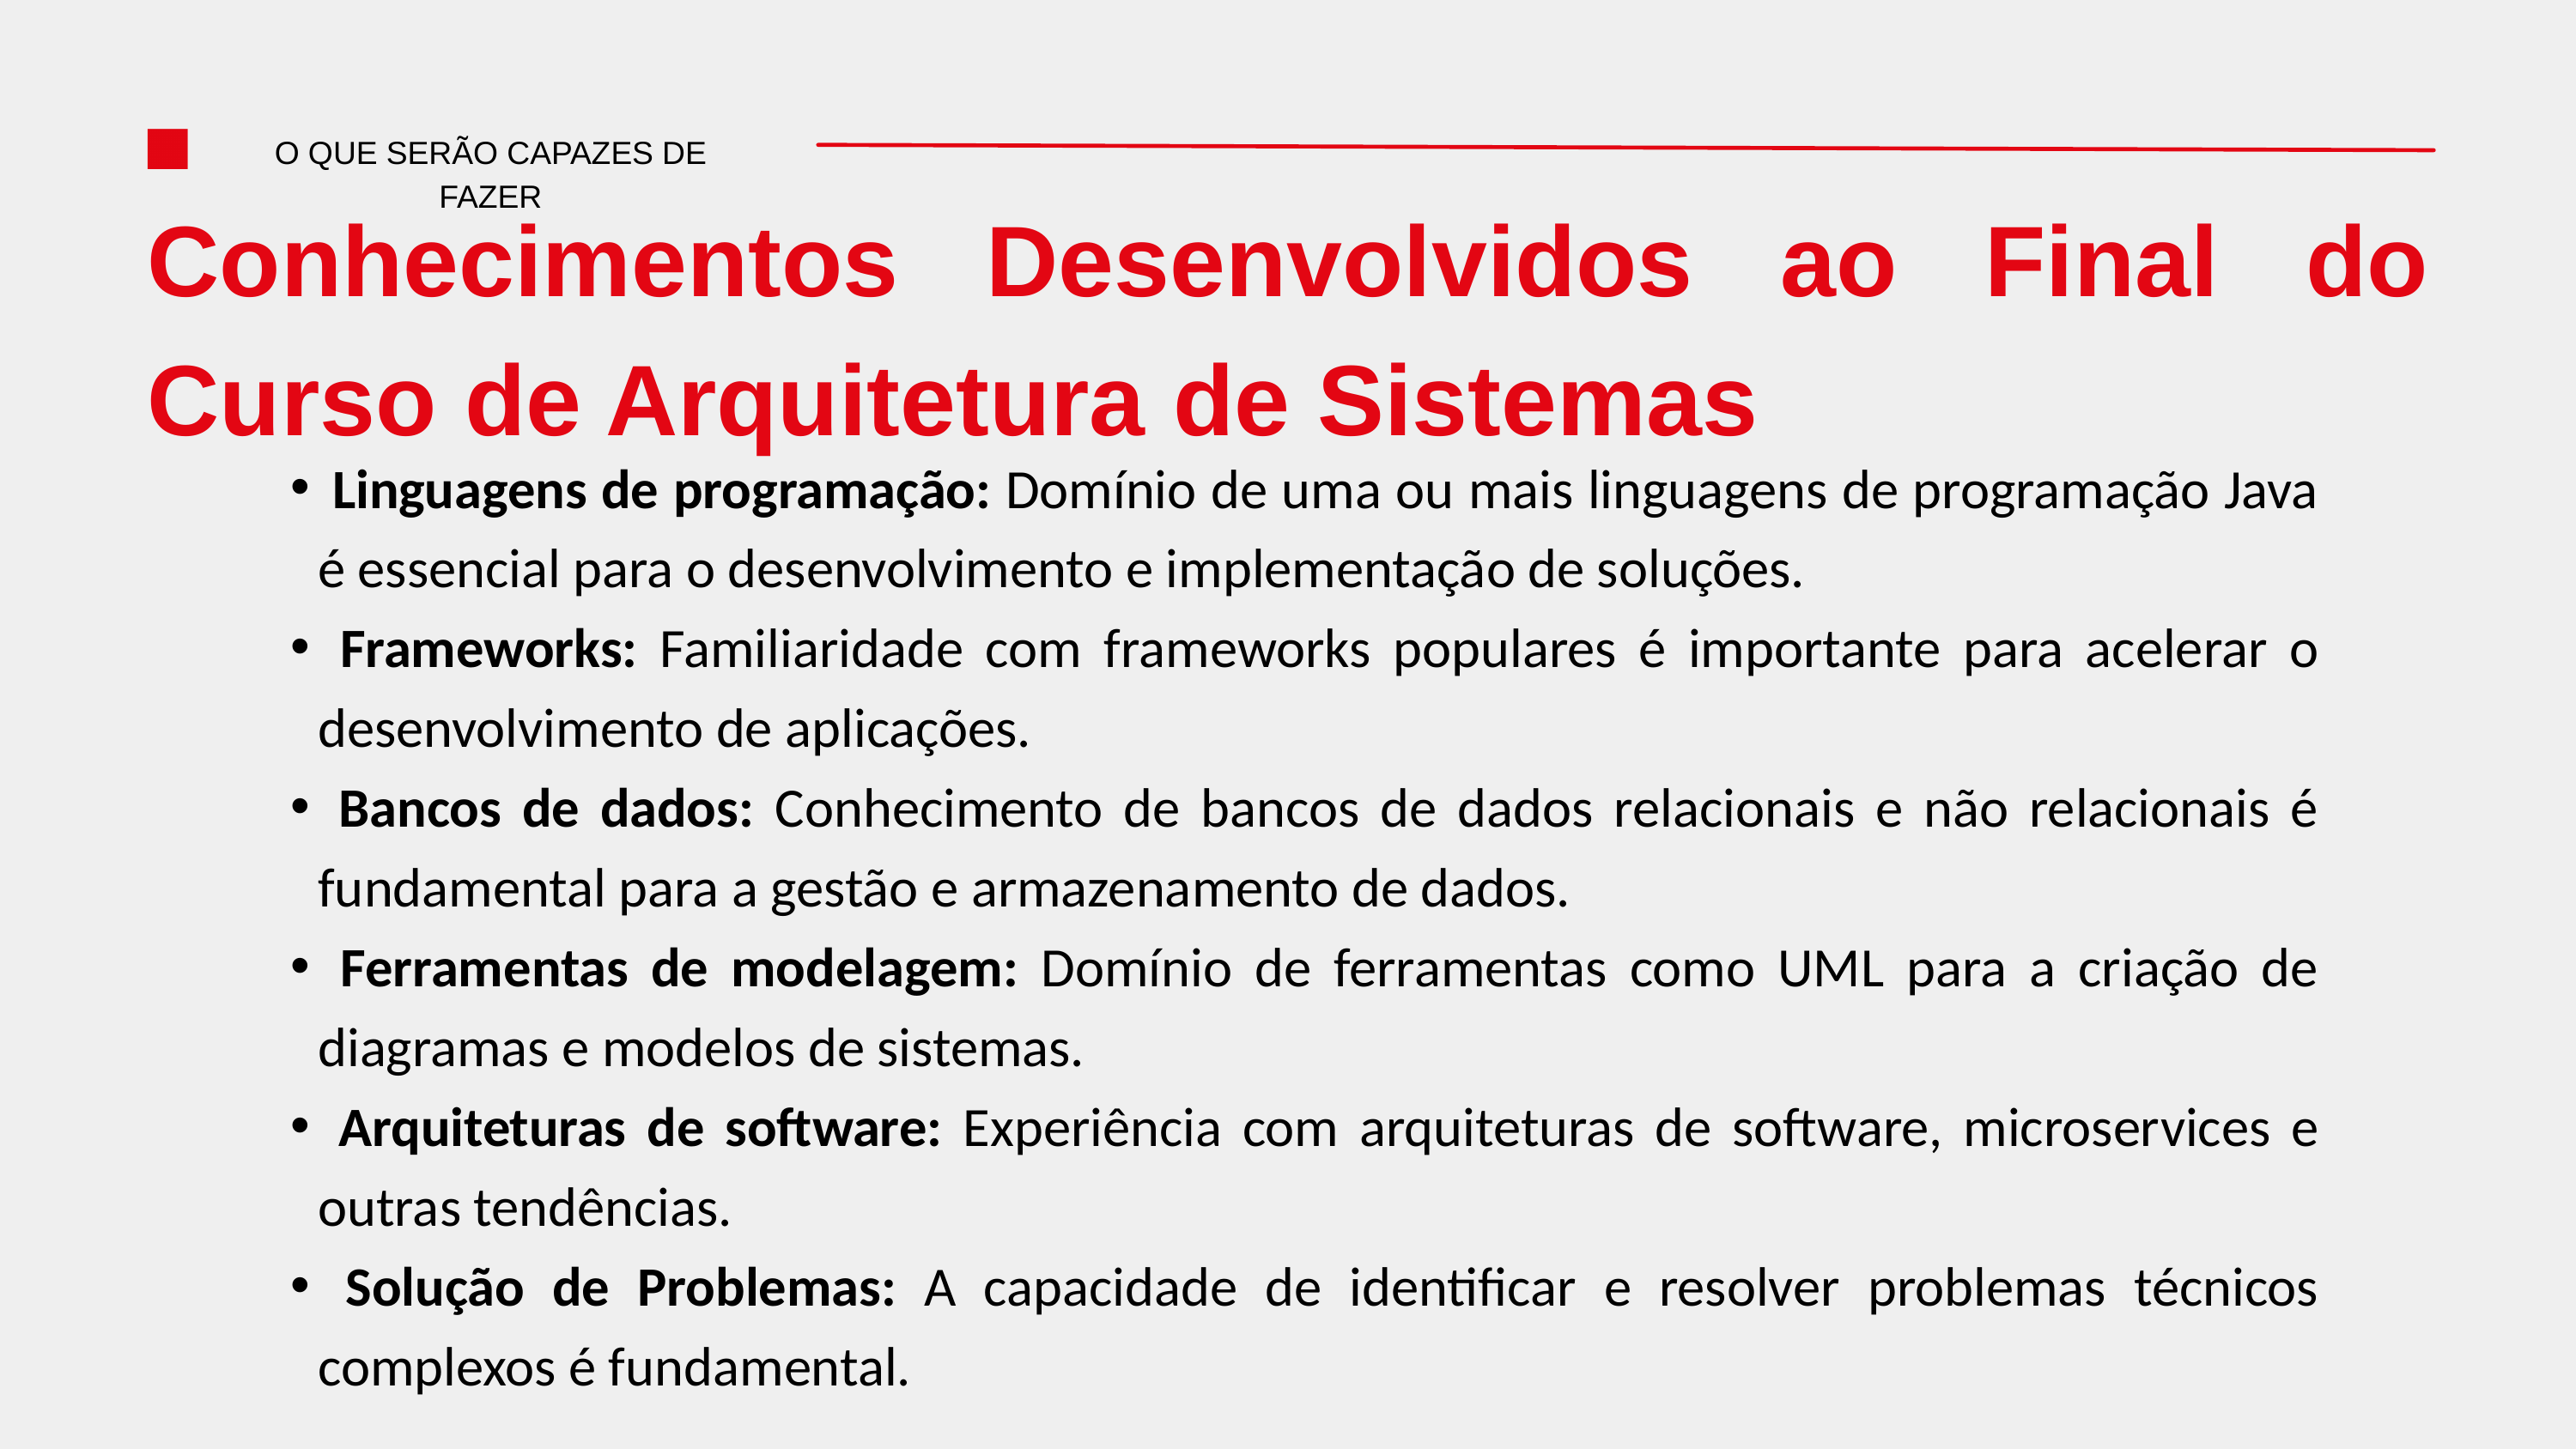

O QUE SERÃO CAPAZES DE FAZER
Conhecimentos Desenvolvidos ao Final do Curso de Arquitetura de Sistemas
 Linguagens de programação: Domínio de uma ou mais linguagens de programação Java é essencial para o desenvolvimento e implementação de soluções.
 Frameworks: Familiaridade com frameworks populares é importante para acelerar o desenvolvimento de aplicações.
 Bancos de dados: Conhecimento de bancos de dados relacionais e não relacionais é fundamental para a gestão e armazenamento de dados.
 Ferramentas de modelagem: Domínio de ferramentas como UML para a criação de diagramas e modelos de sistemas.
 Arquiteturas de software: Experiência com arquiteturas de software, microservices e outras tendências.
 Solução de Problemas: A capacidade de identificar e resolver problemas técnicos complexos é fundamental.